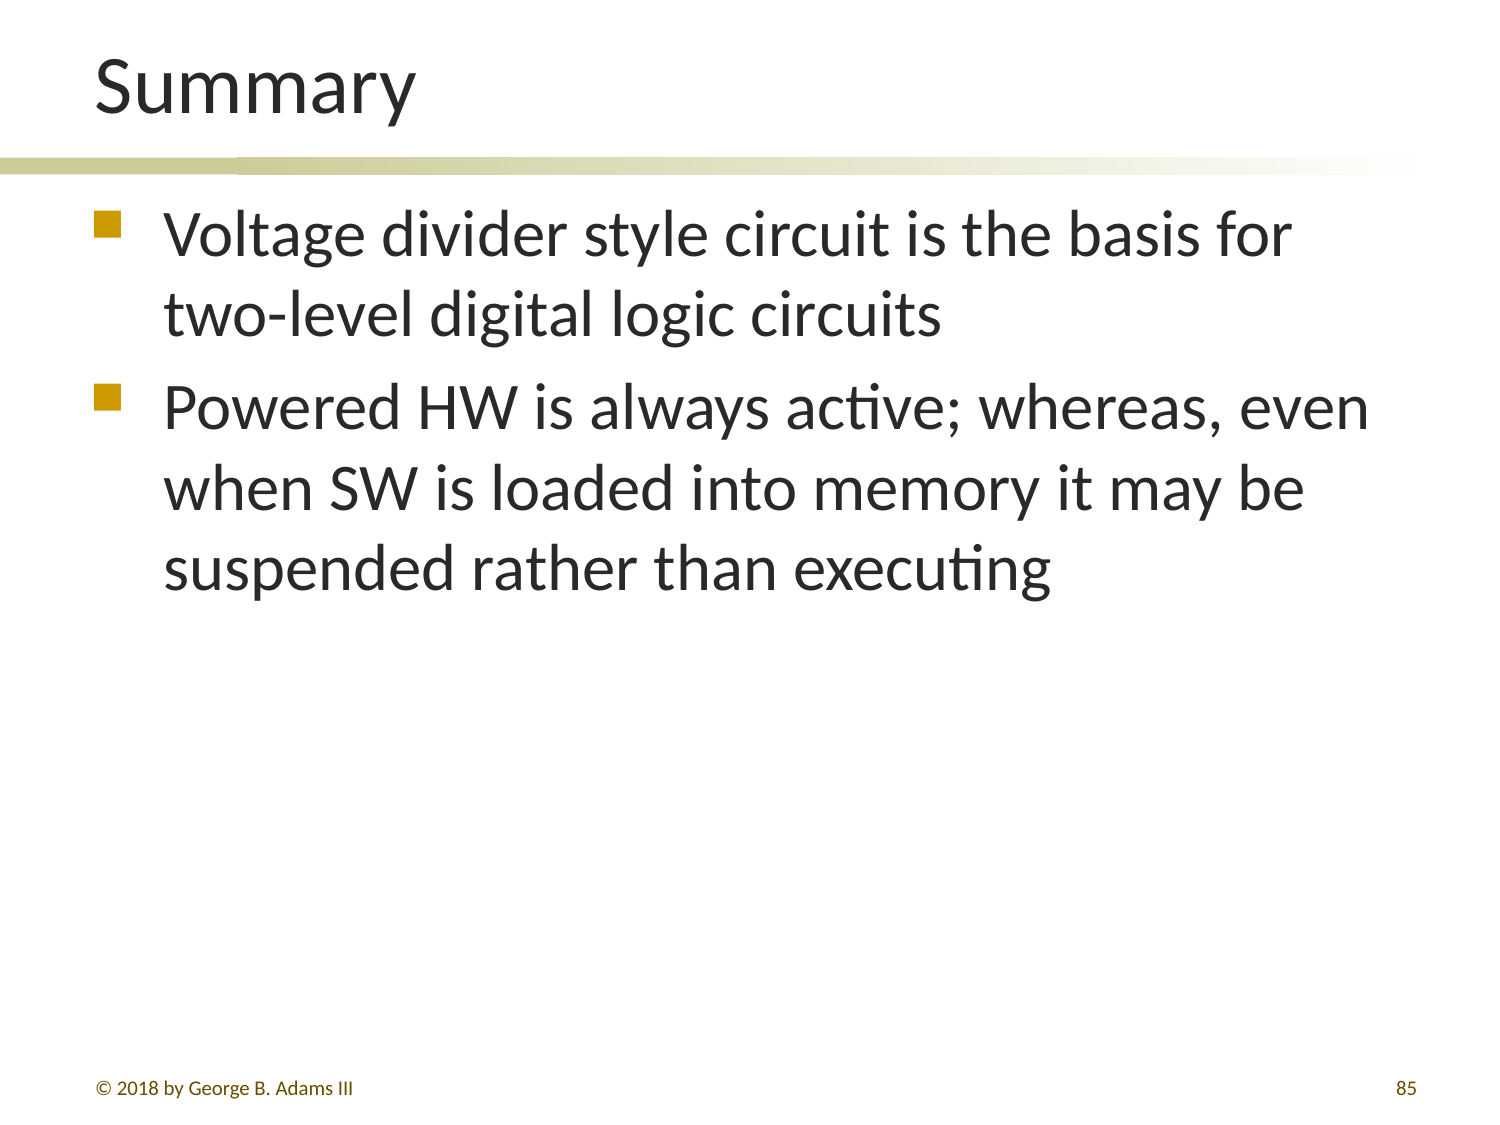

# Summary
Voltage divider style circuit is the basis for two-level digital logic circuits
Powered HW is always active; whereas, even when SW is loaded into memory it may be suspended rather than executing

© 2018 by George B. Adams III
85